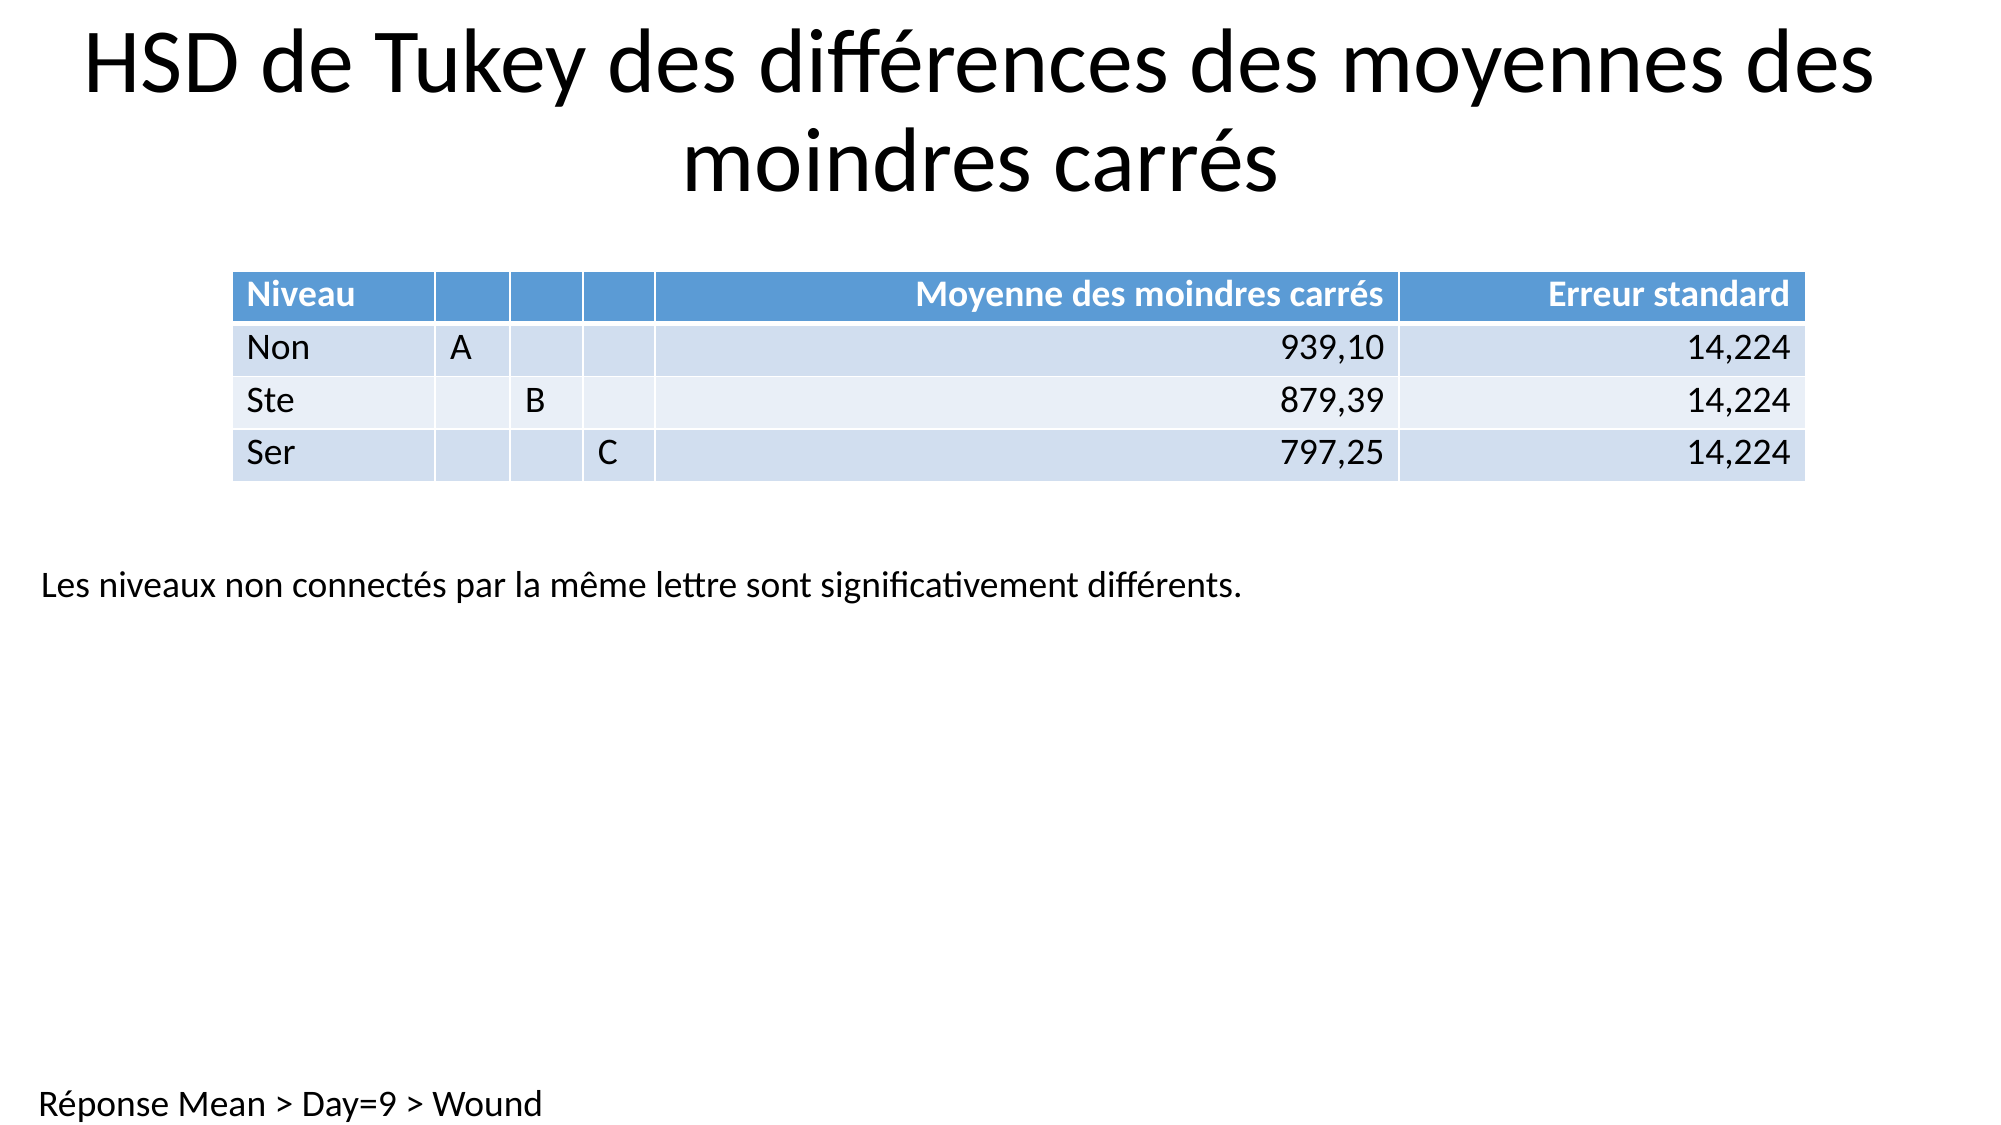

# HSD de Tukey des différences des moyennes des moindres carrés
| Niveau |  |  |  | Moyenne des moindres carrés | Erreur standard |
| --- | --- | --- | --- | --- | --- |
| Non | A |  |  | 939,10 | 14,224 |
| Ste |  | B |  | 879,39 | 14,224 |
| Ser |  |  | C | 797,25 | 14,224 |
Les niveaux non connectés par la même lettre sont significativement différents.
Réponse Mean > Day=9 > Wound